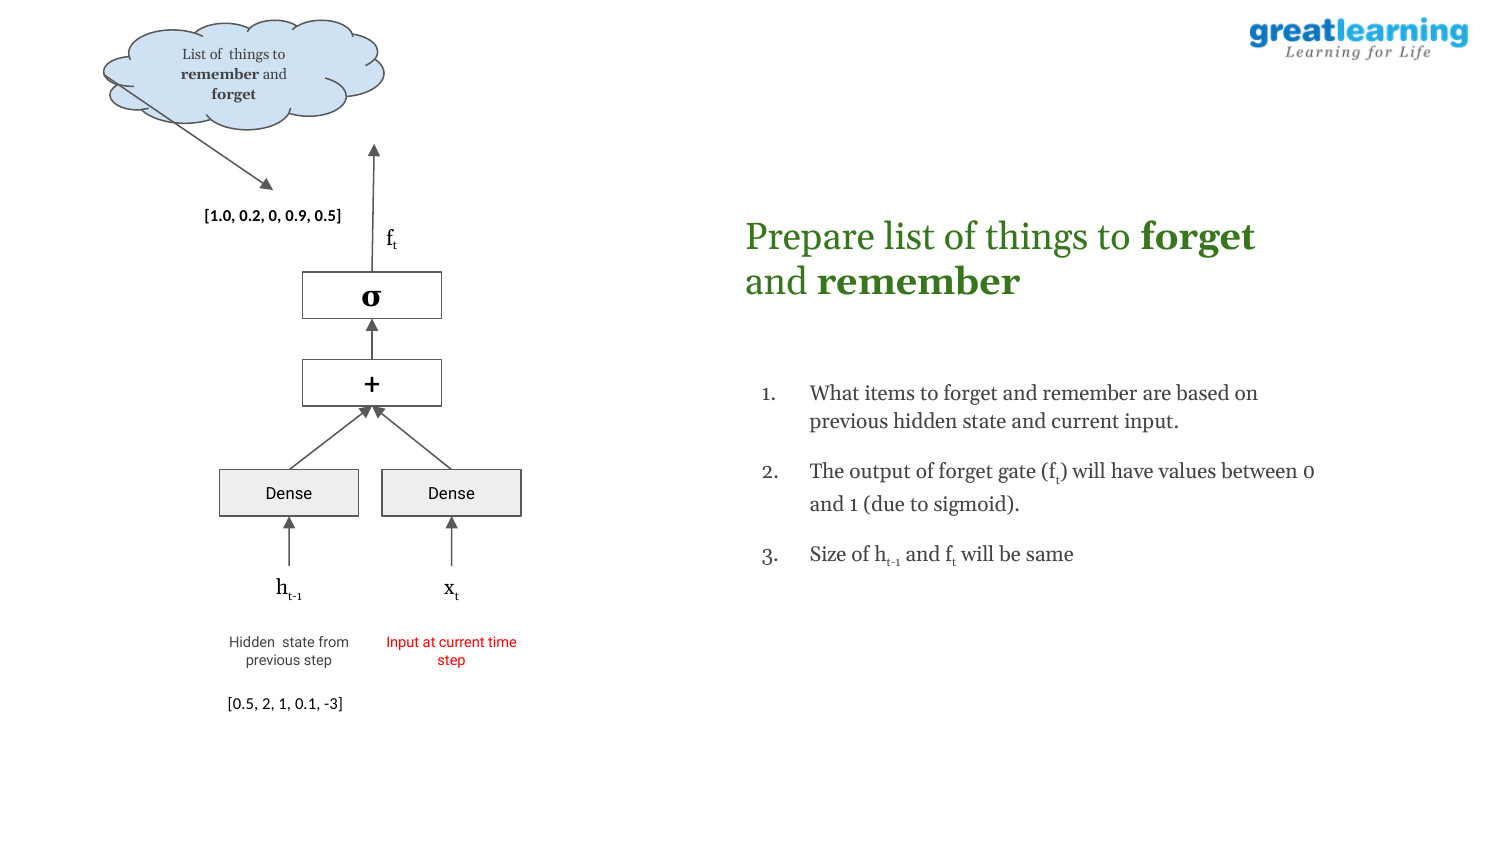

List of  things to remember and forget
[1.0, 0.2, 0, 0.9, 0.5]
Prepare list of things to forget and remember
ft
𝛔
What items to forget and remember are based on previous hidden state and current input.
The output of forget gate (ft) will have values between 0 and 1 (due to sigmoid).
Size of ht-1 and ft will be same
+
Dense
Dense
ht-1
xt
Hidden  state from previous step
Input at current time step
[0.5, 2, 1, 0.1, -3]